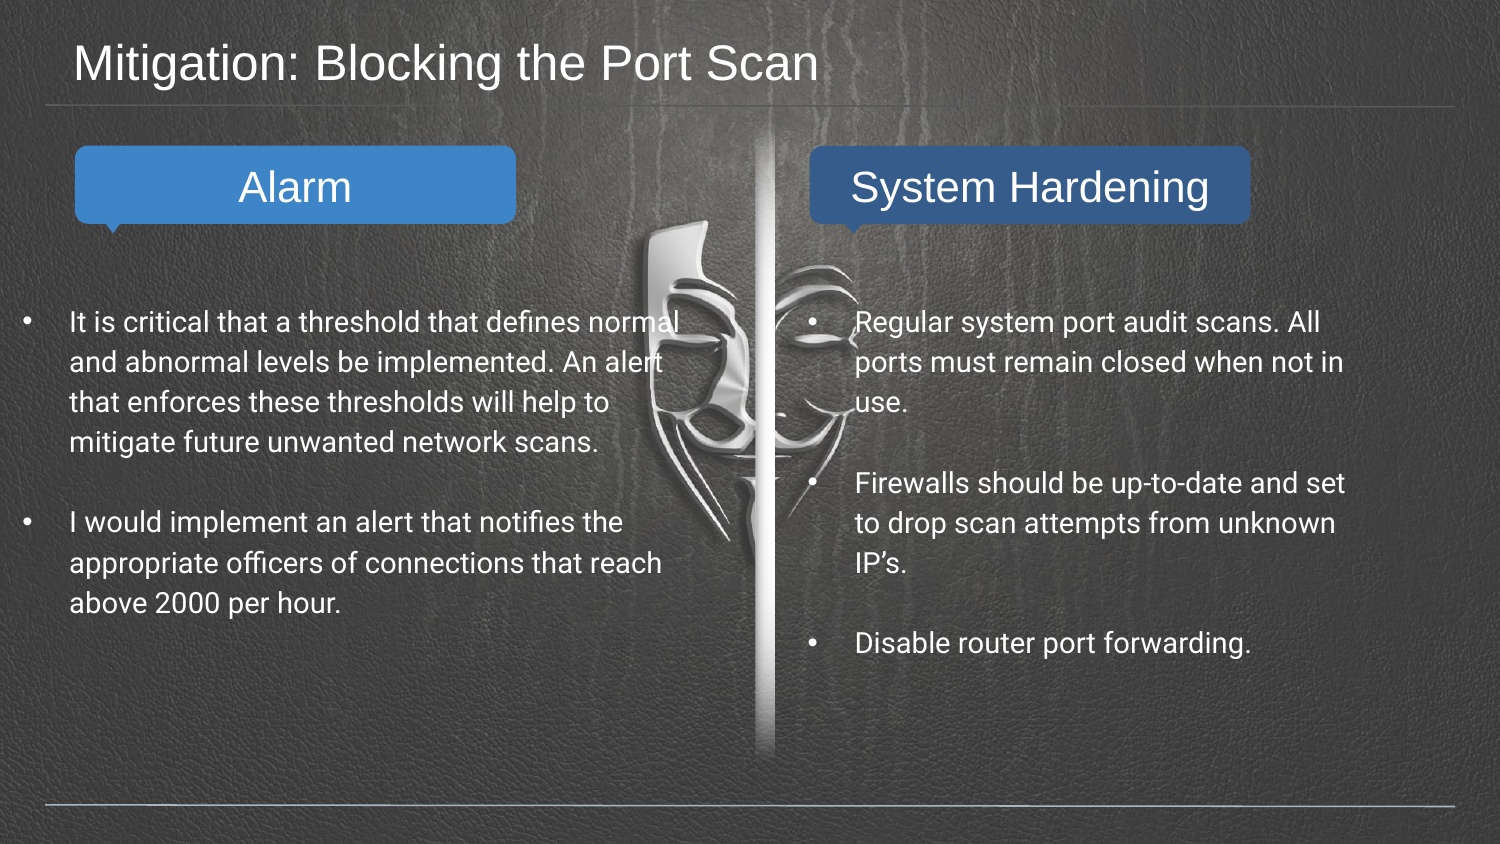

# Mitigation: Blocking the Port Scan

It is critical that a threshold that defines normal and abnormal levels be implemented. An alert that enforces these thresholds will help to mitigate future unwanted network scans.

I would implement an alert that notifies the appropriate officers of connections that reach above 2000 per hour.

Regular system port audit scans. All ports must remain closed when not in use.

Firewalls should be up-to-date and set to drop scan attempts from unknown IP’s.

Disable router port forwarding.